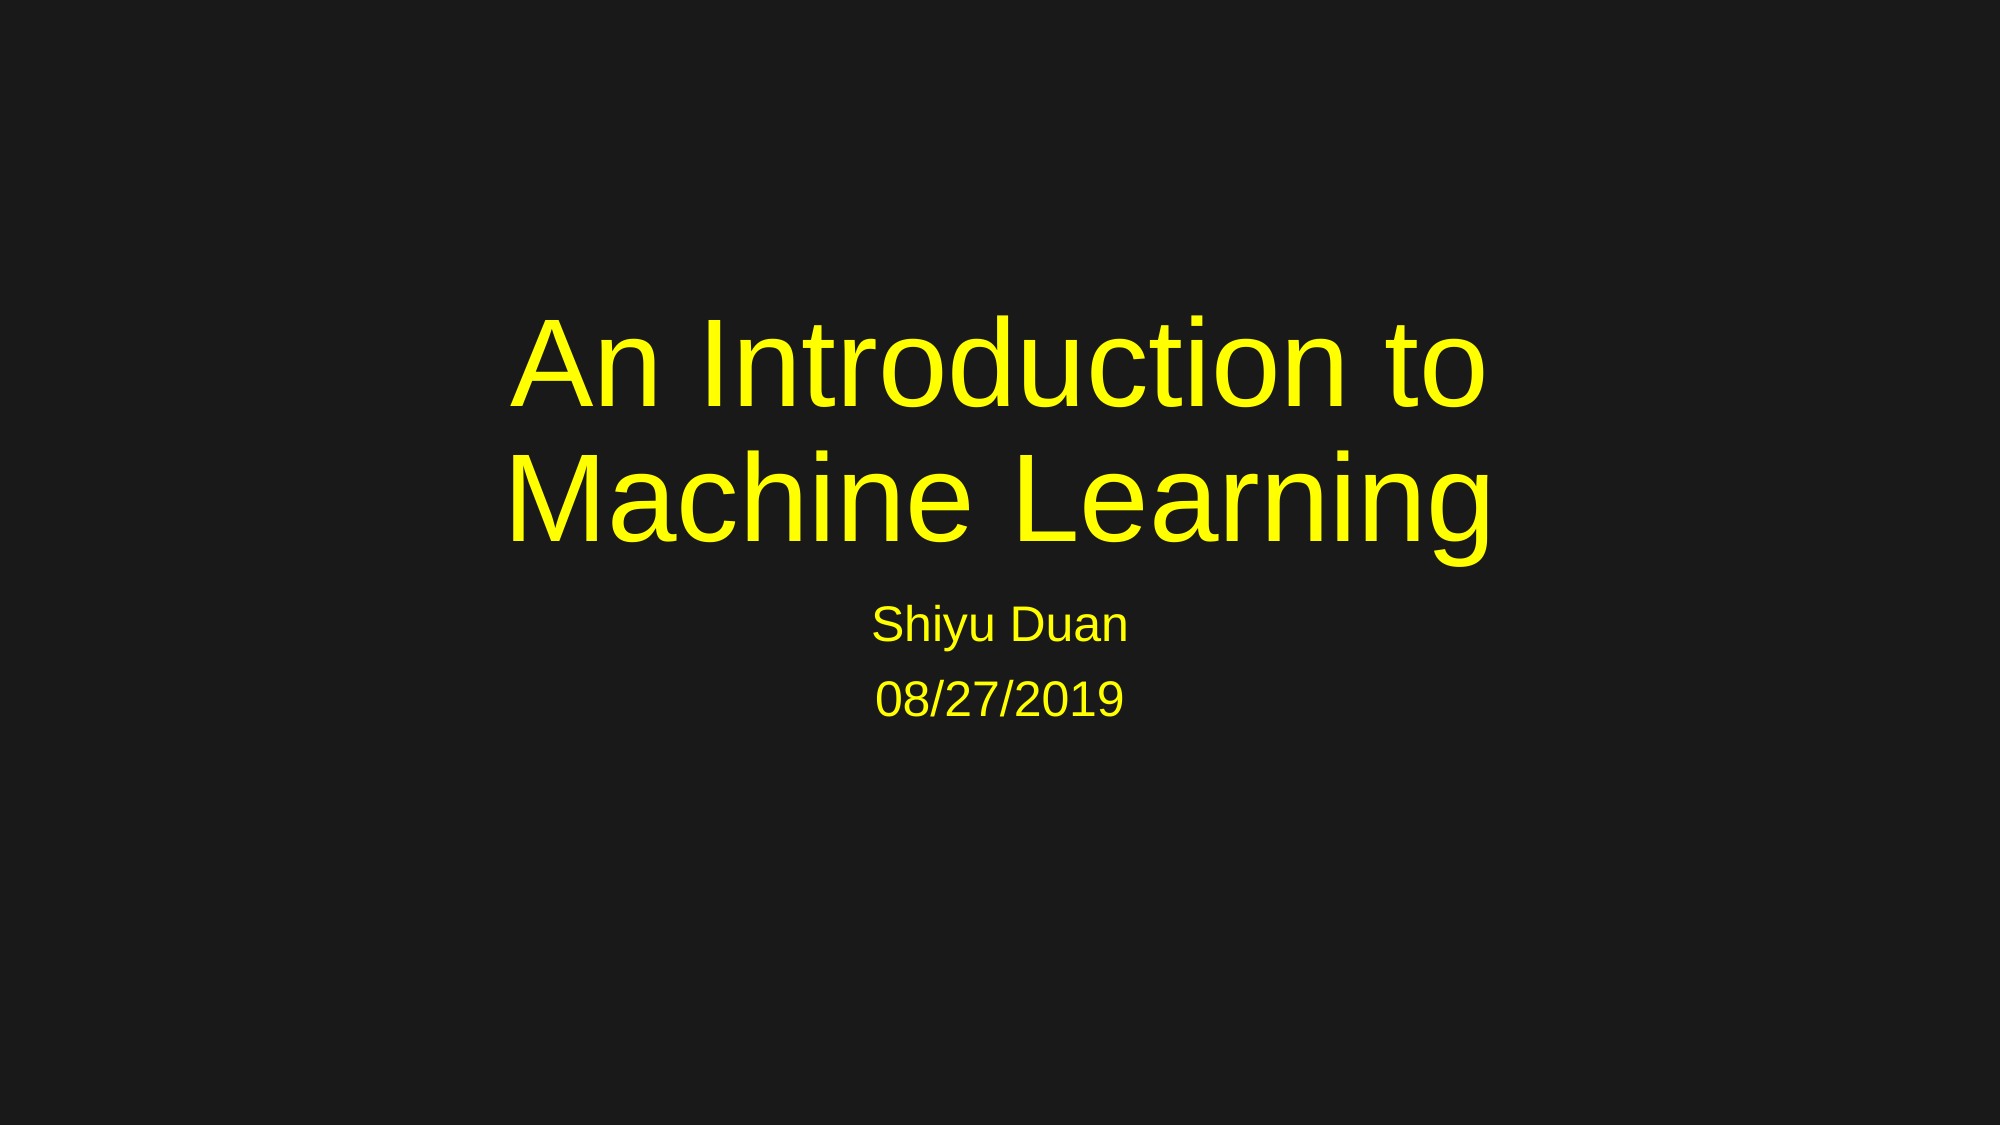

# An Introduction to Machine Learning
Shiyu Duan
08/27/2019